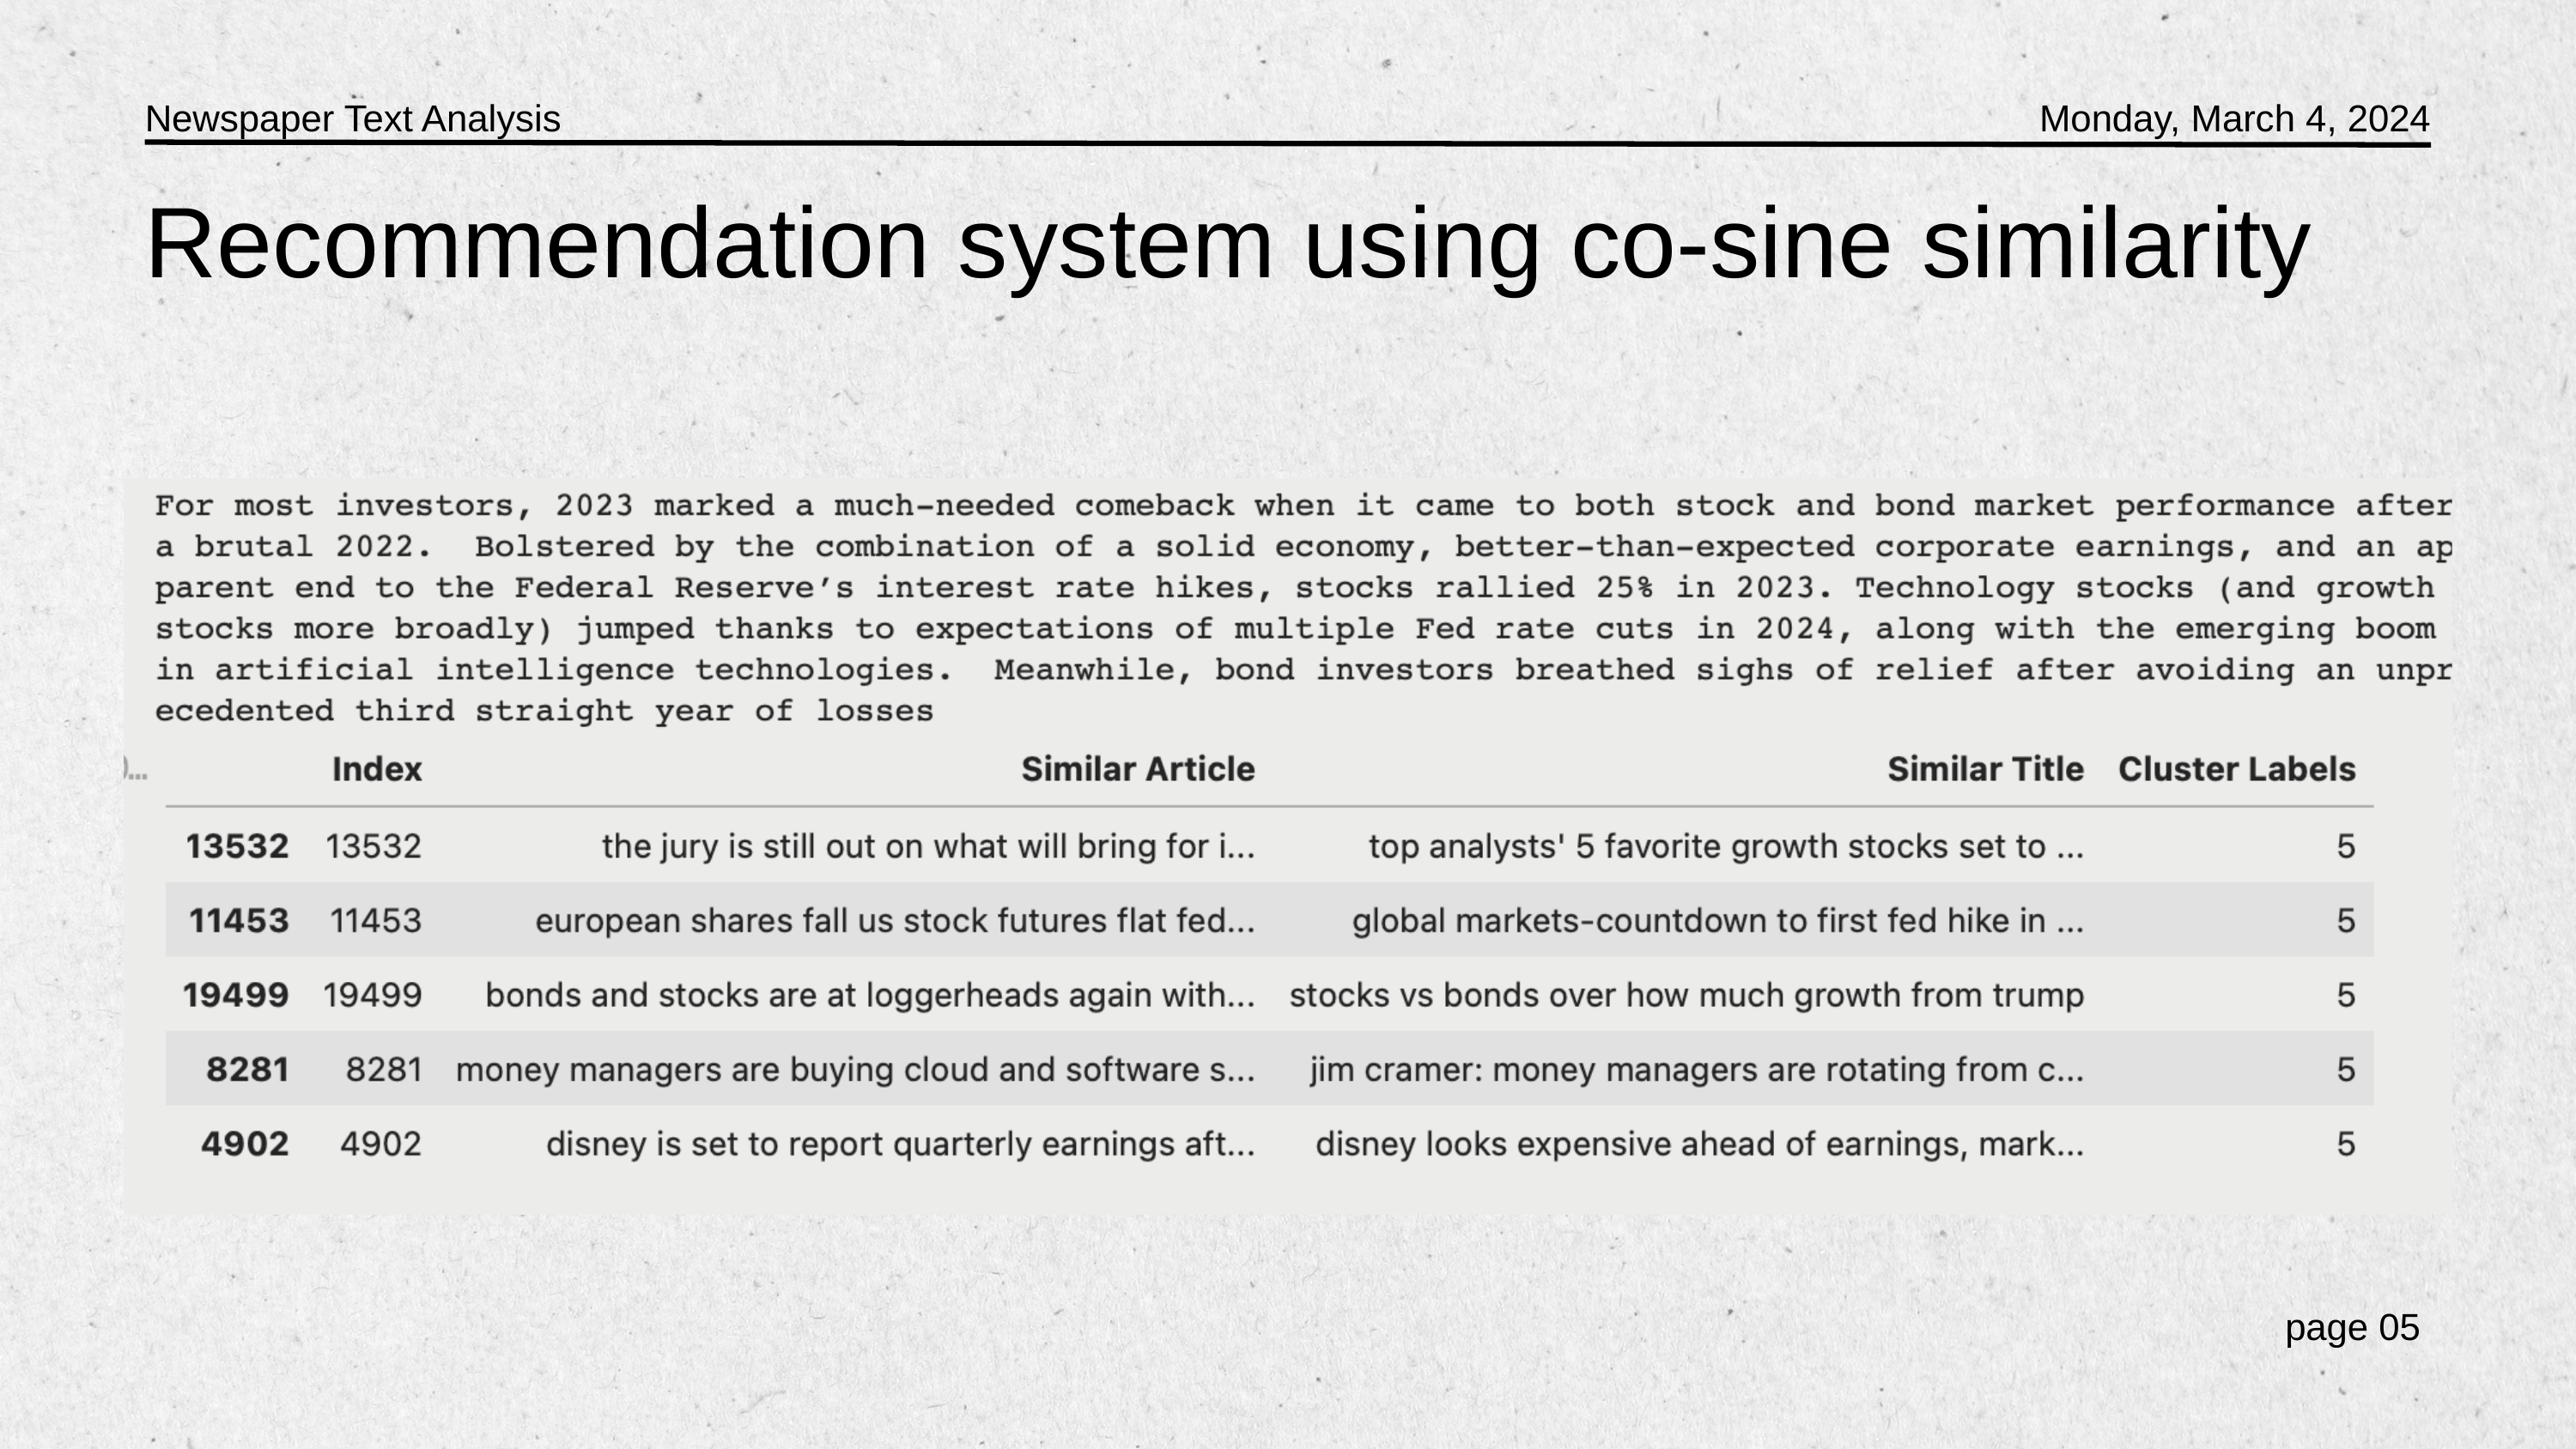

Newspaper Text Analysis
Monday, March 4, 2024

Recommendation system using co-sine similarity

page 05